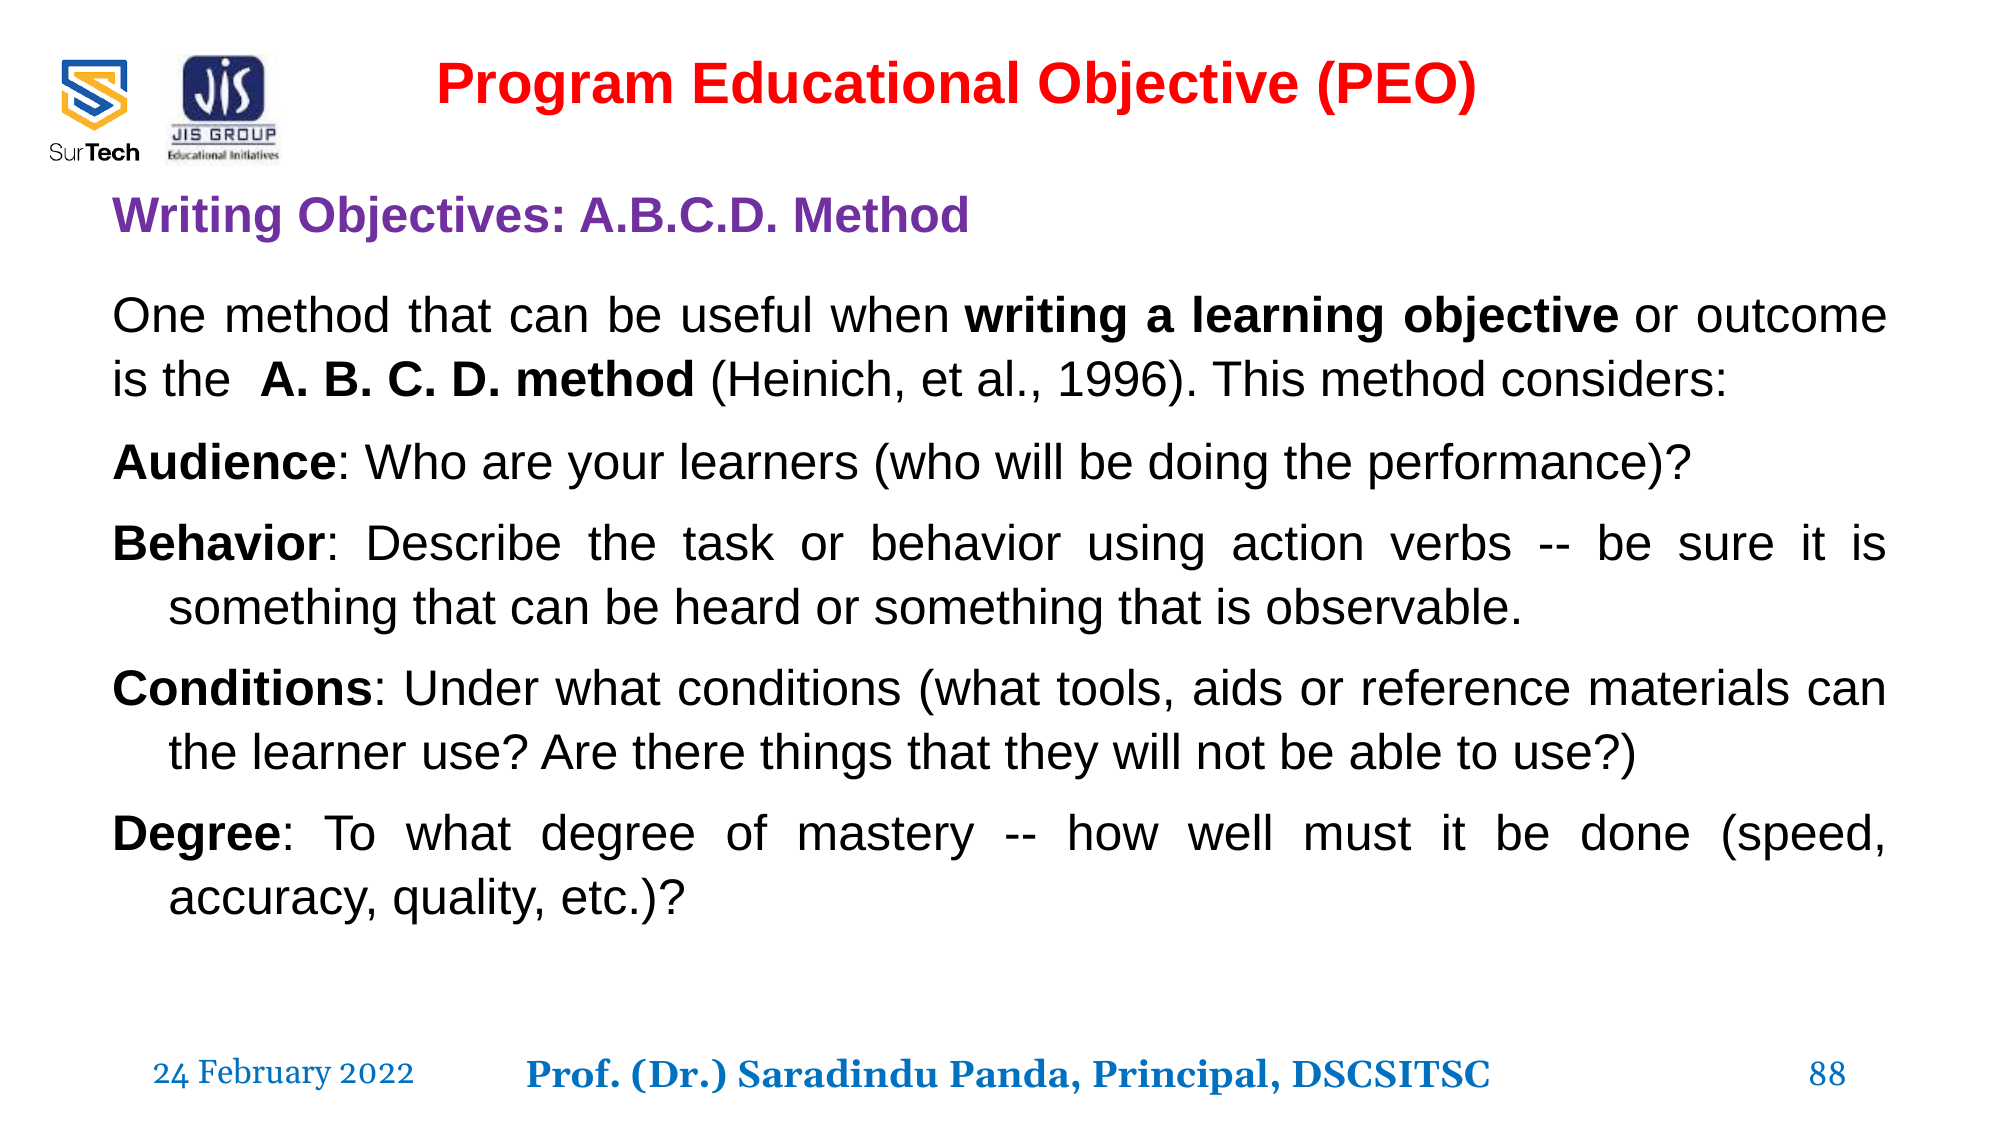

Program Educational Objective (PEO)
Writing Objectives: A.B.C.D. Method
One method that can be useful when writing a learning objective or outcome is the  A. B. C. D. method (Heinich, et al., 1996). This method considers:
Audience: Who are your learners (who will be doing the performance)?
Behavior: Describe the task or behavior using action verbs -- be sure it is something that can be heard or something that is observable.
Conditions: Under what conditions (what tools, aids or reference materials can the learner use? Are there things that they will not be able to use?)
Degree: To what degree of mastery -- how well must it be done (speed, accuracy, quality, etc.)?
24 February 2022
Prof. (Dr.) Saradindu Panda, Principal, DSCSITSC
88